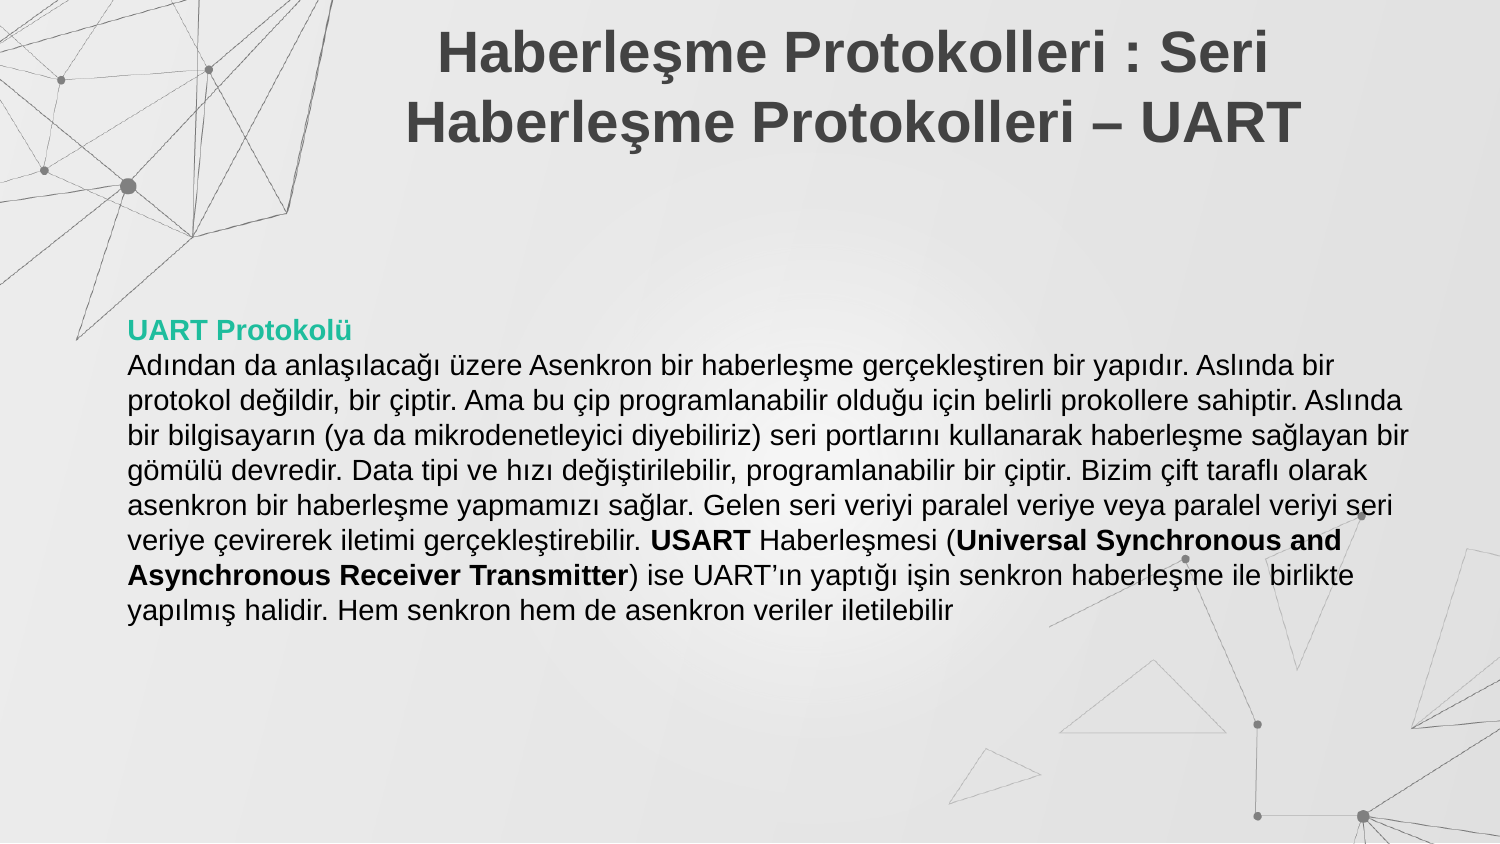

# Haberleşme Protokolleri : Seri Haberleşme Protokolleri – UART
UART Protokolü
Adından da anlaşılacağı üzere Asenkron bir haberleşme gerçekleştiren bir yapıdır. Aslında bir protokol değildir, bir çiptir. Ama bu çip programlanabilir olduğu için belirli prokollere sahiptir. Aslında bir bilgisayarın (ya da mikrodenetleyici diyebiliriz) seri portlarını kullanarak haberleşme sağlayan bir gömülü devredir. Data tipi ve hızı değiştirilebilir, programlanabilir bir çiptir. Bizim çift taraflı olarak asenkron bir haberleşme yapmamızı sağlar. Gelen seri veriyi paralel veriye veya paralel veriyi seri veriye çevirerek iletimi gerçekleştirebilir. USART Haberleşmesi (Universal Synchronous and Asynchronous Receiver Transmitter) ise UART’ın yaptığı işin senkron haberleşme ile birlikte yapılmış halidir. Hem senkron hem de asenkron veriler iletilebilir